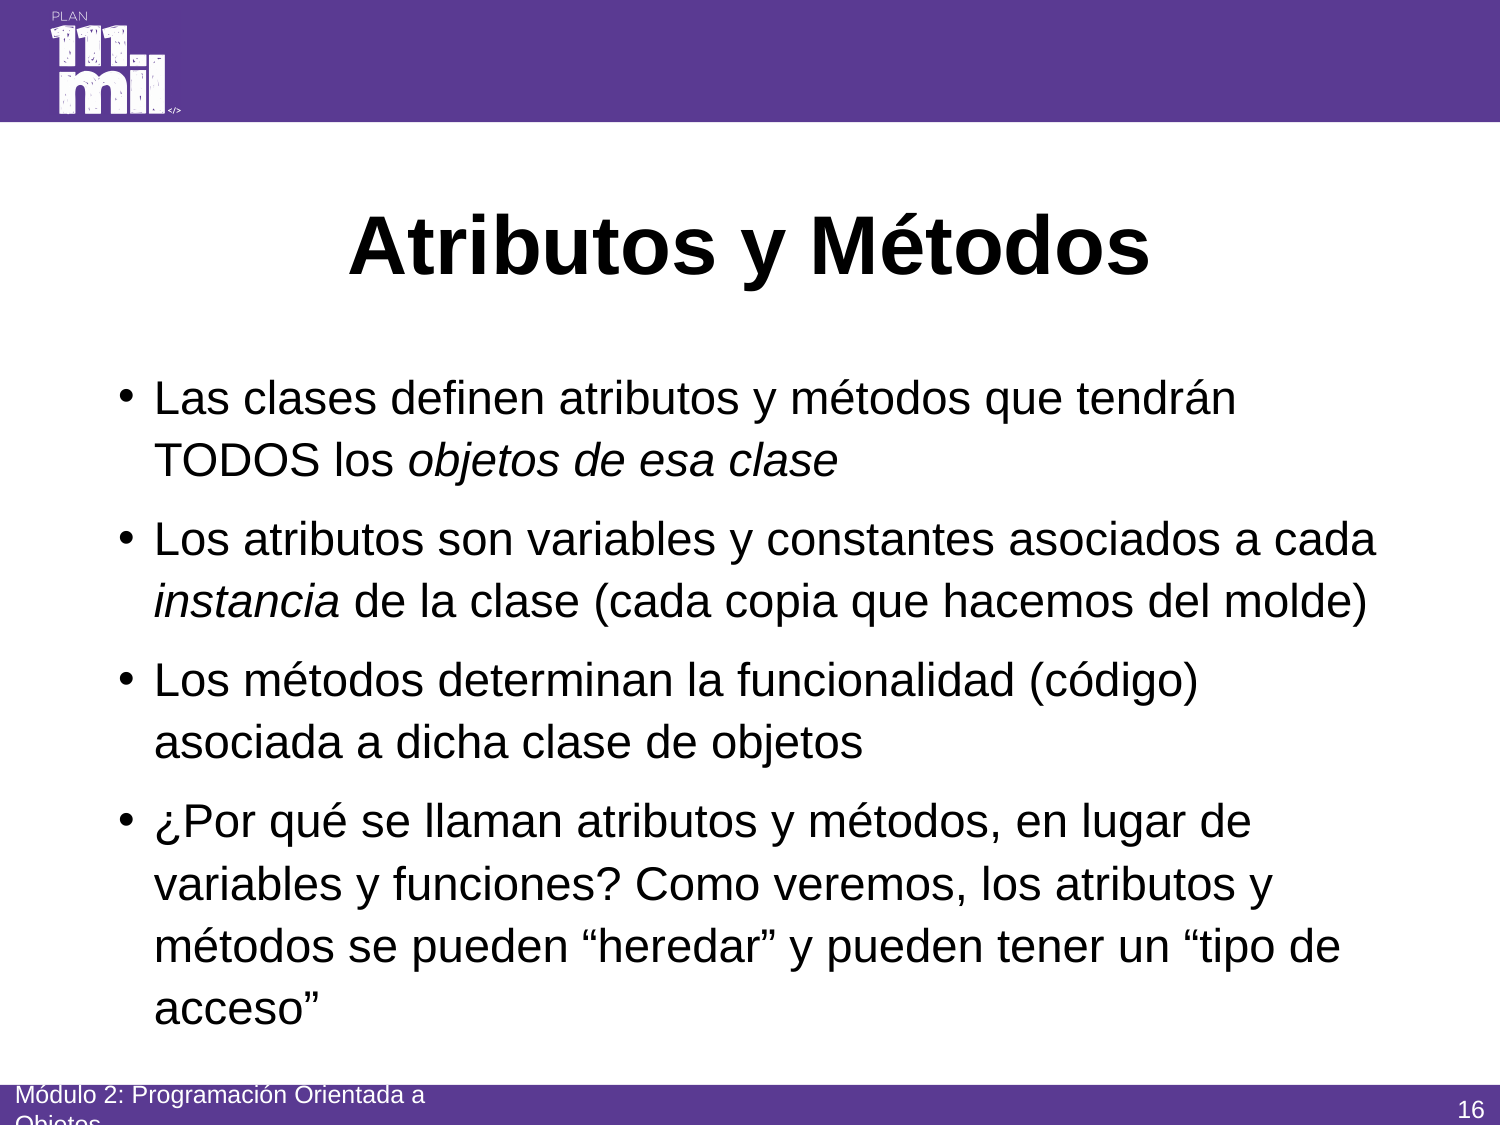

# Atributos y Métodos
Las clases definen atributos y métodos que tendrán TODOS los objetos de esa clase
Los atributos son variables y constantes asociados a cada instancia de la clase (cada copia que hacemos del molde)
Los métodos determinan la funcionalidad (código) asociada a dicha clase de objetos
¿Por qué se llaman atributos y métodos, en lugar de variables y funciones? Como veremos, los atributos y métodos se pueden “heredar” y pueden tener un “tipo de acceso”
16
Módulo 2: Programación Orientada a Objetos